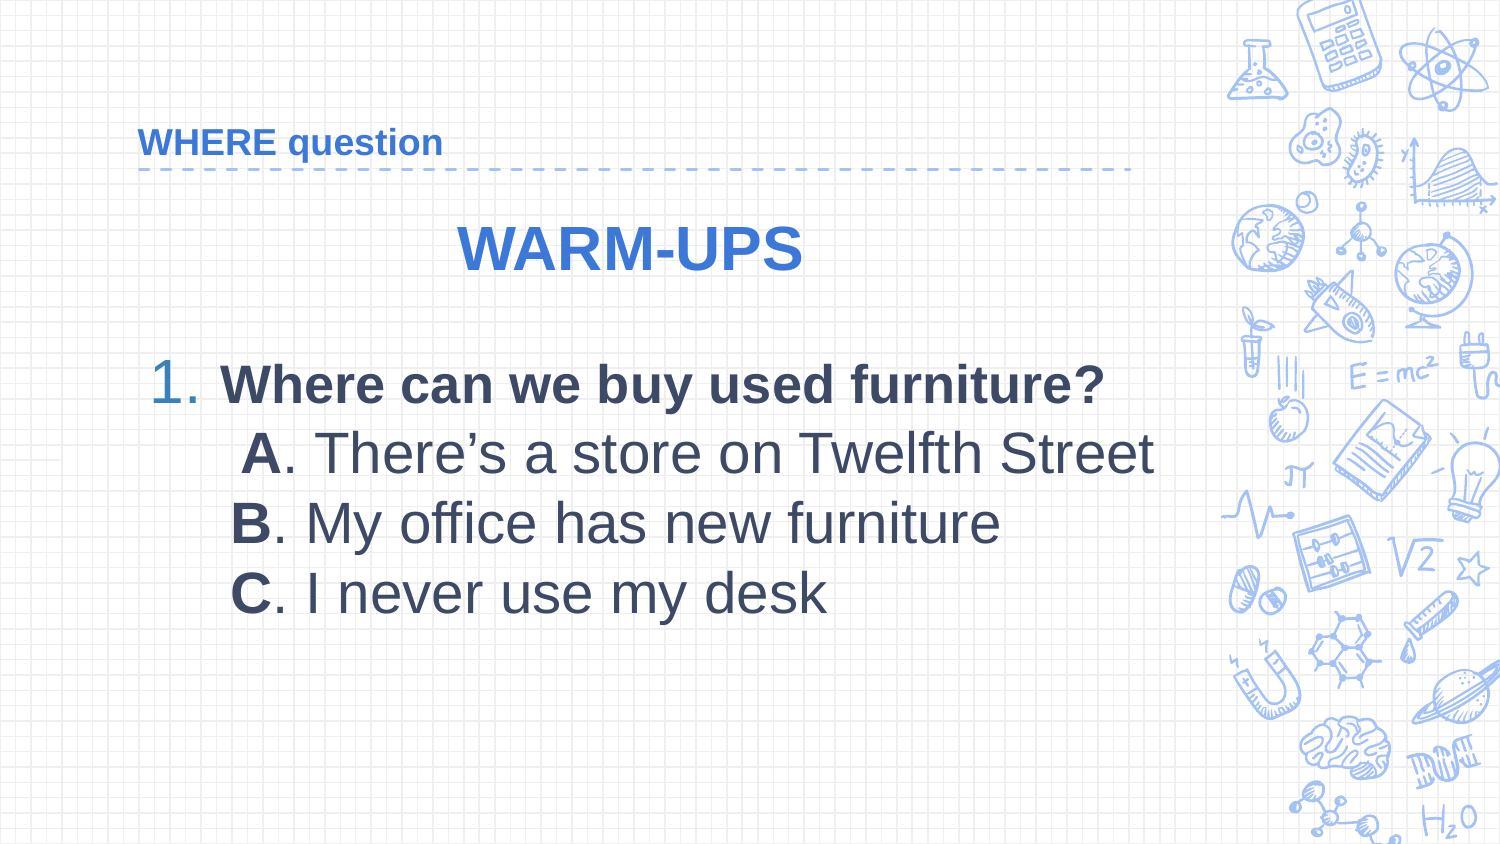

# WHERE question
WARM-UPS

1.  Where can we buy used furniture?
      A. There’s a store on Twelfth Street
     B. My office has new furniture
     C. I never use my desk